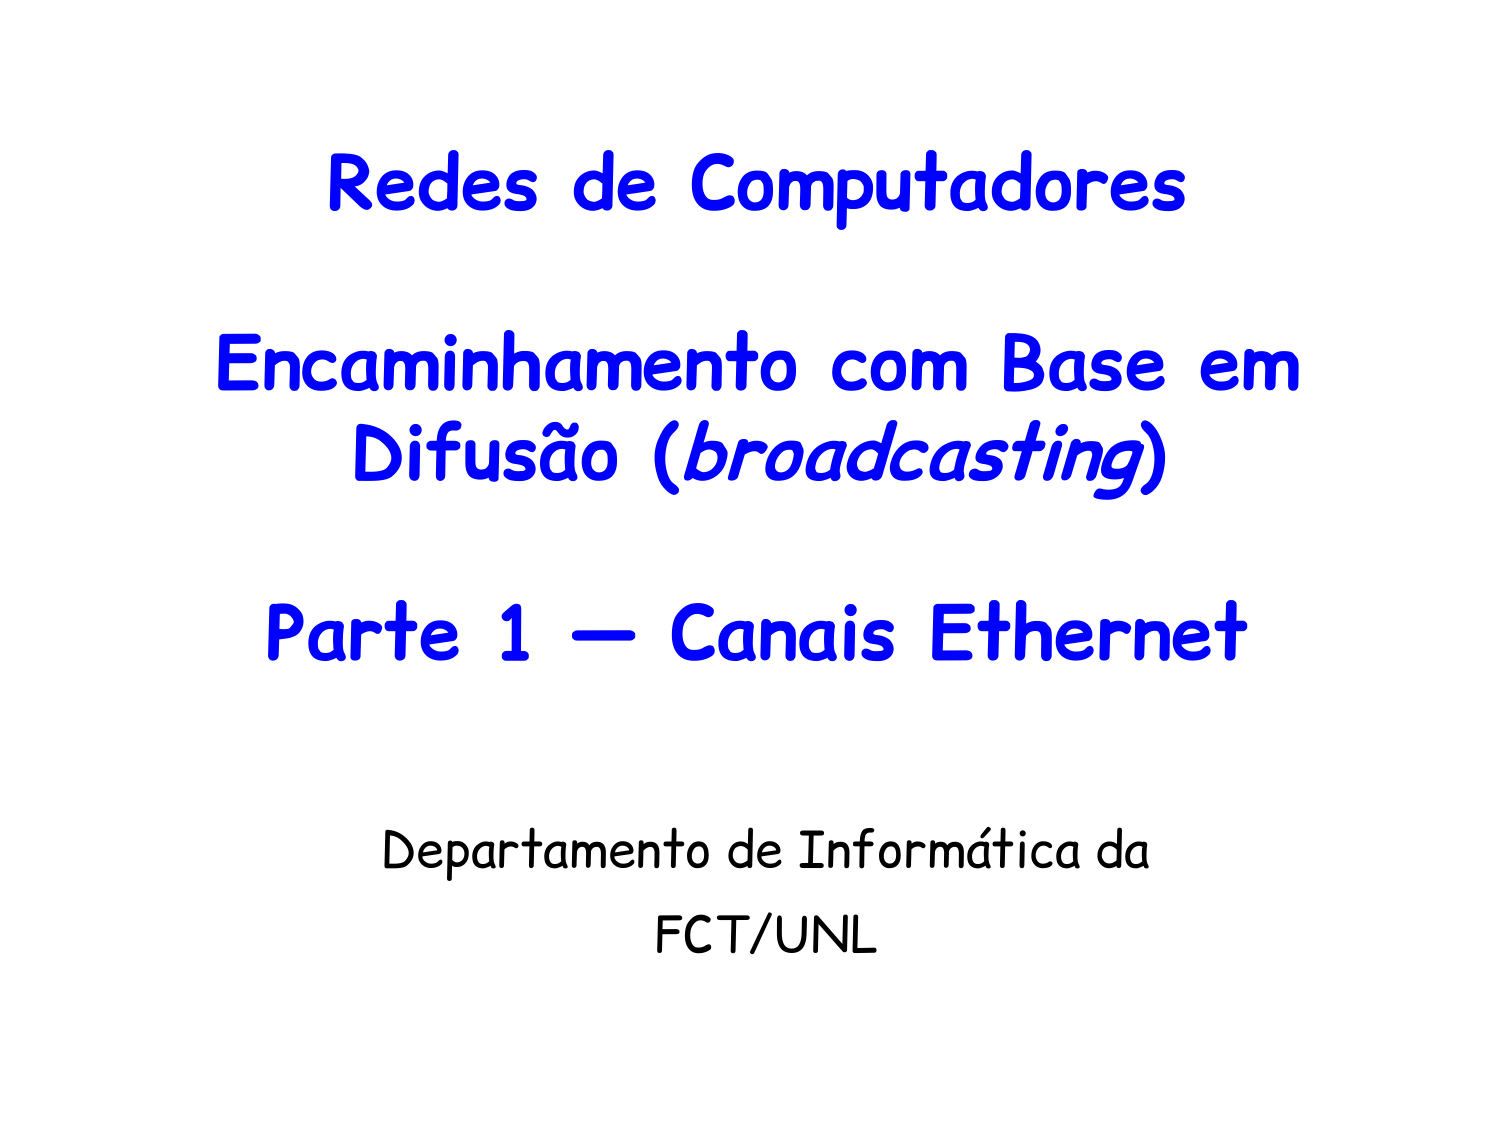

# Redes de Computadores Encaminhamento com Base em Difusão (broadcasting) Parte 1 — Canais Ethernet

Departamento de Informática da
FCT/UNL